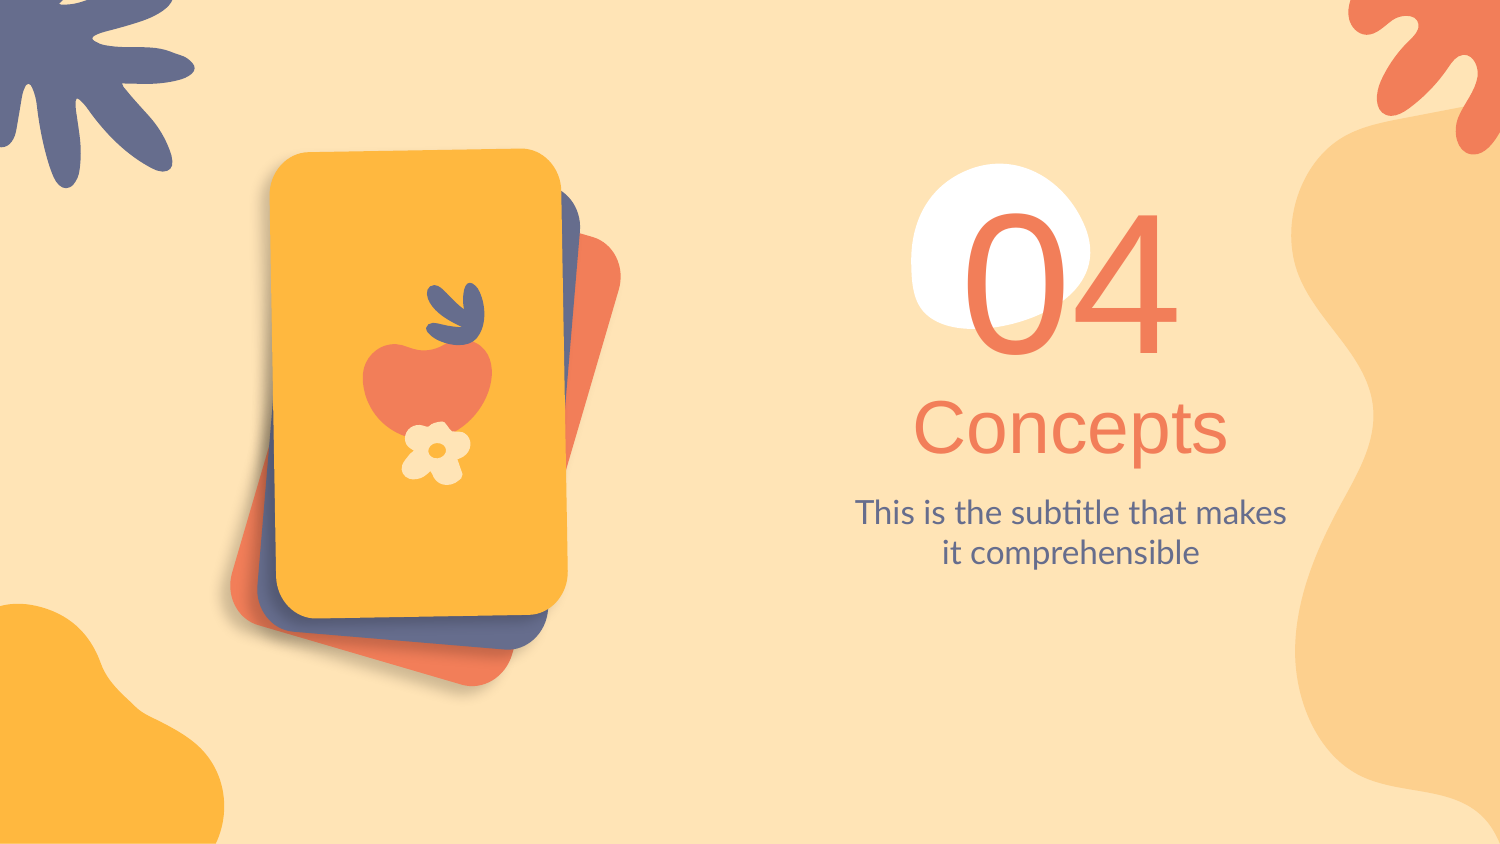

04

# Concepts
This is the subtitle that makes it comprehensible